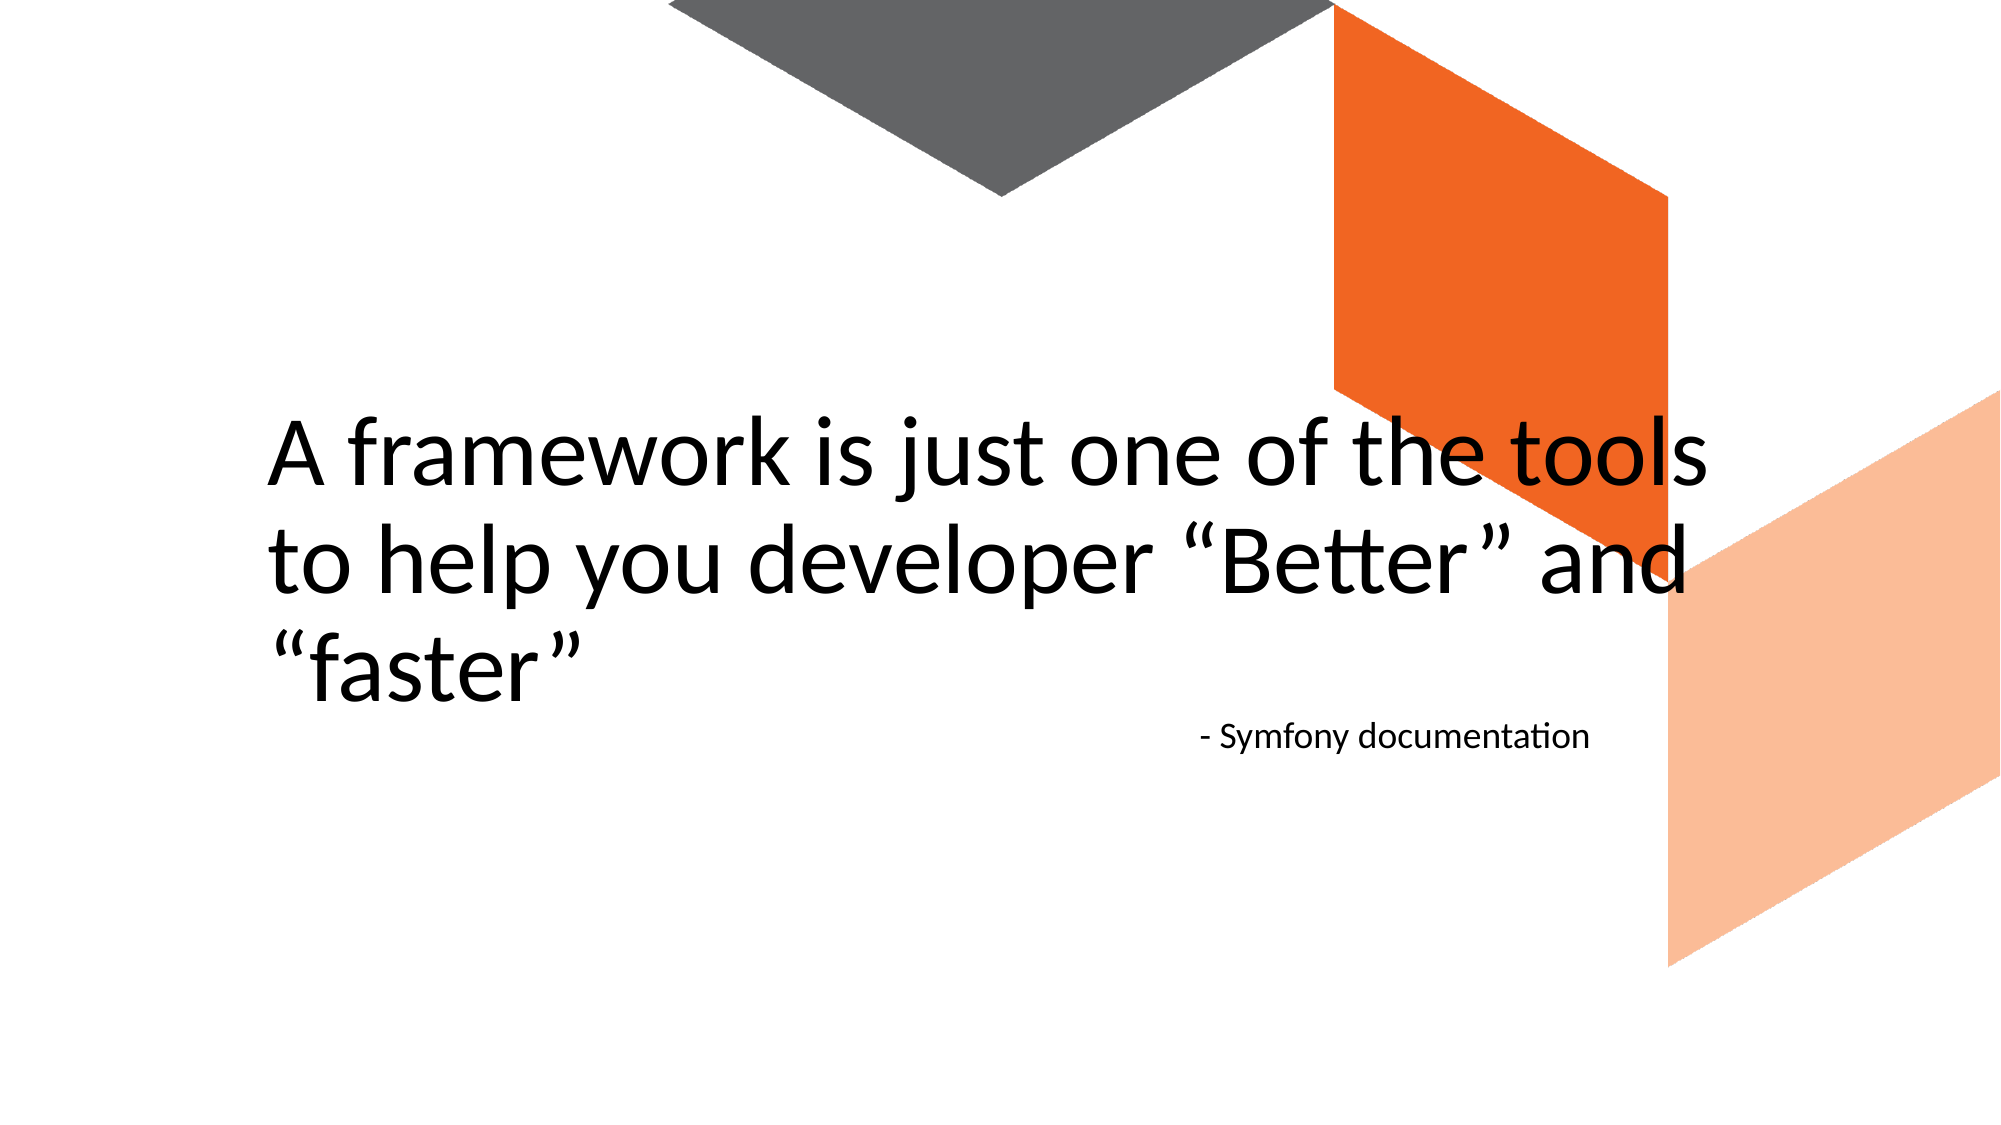

# A framework is just one of the tools to help you developer “Better” and “faster”
- Symfony documentation